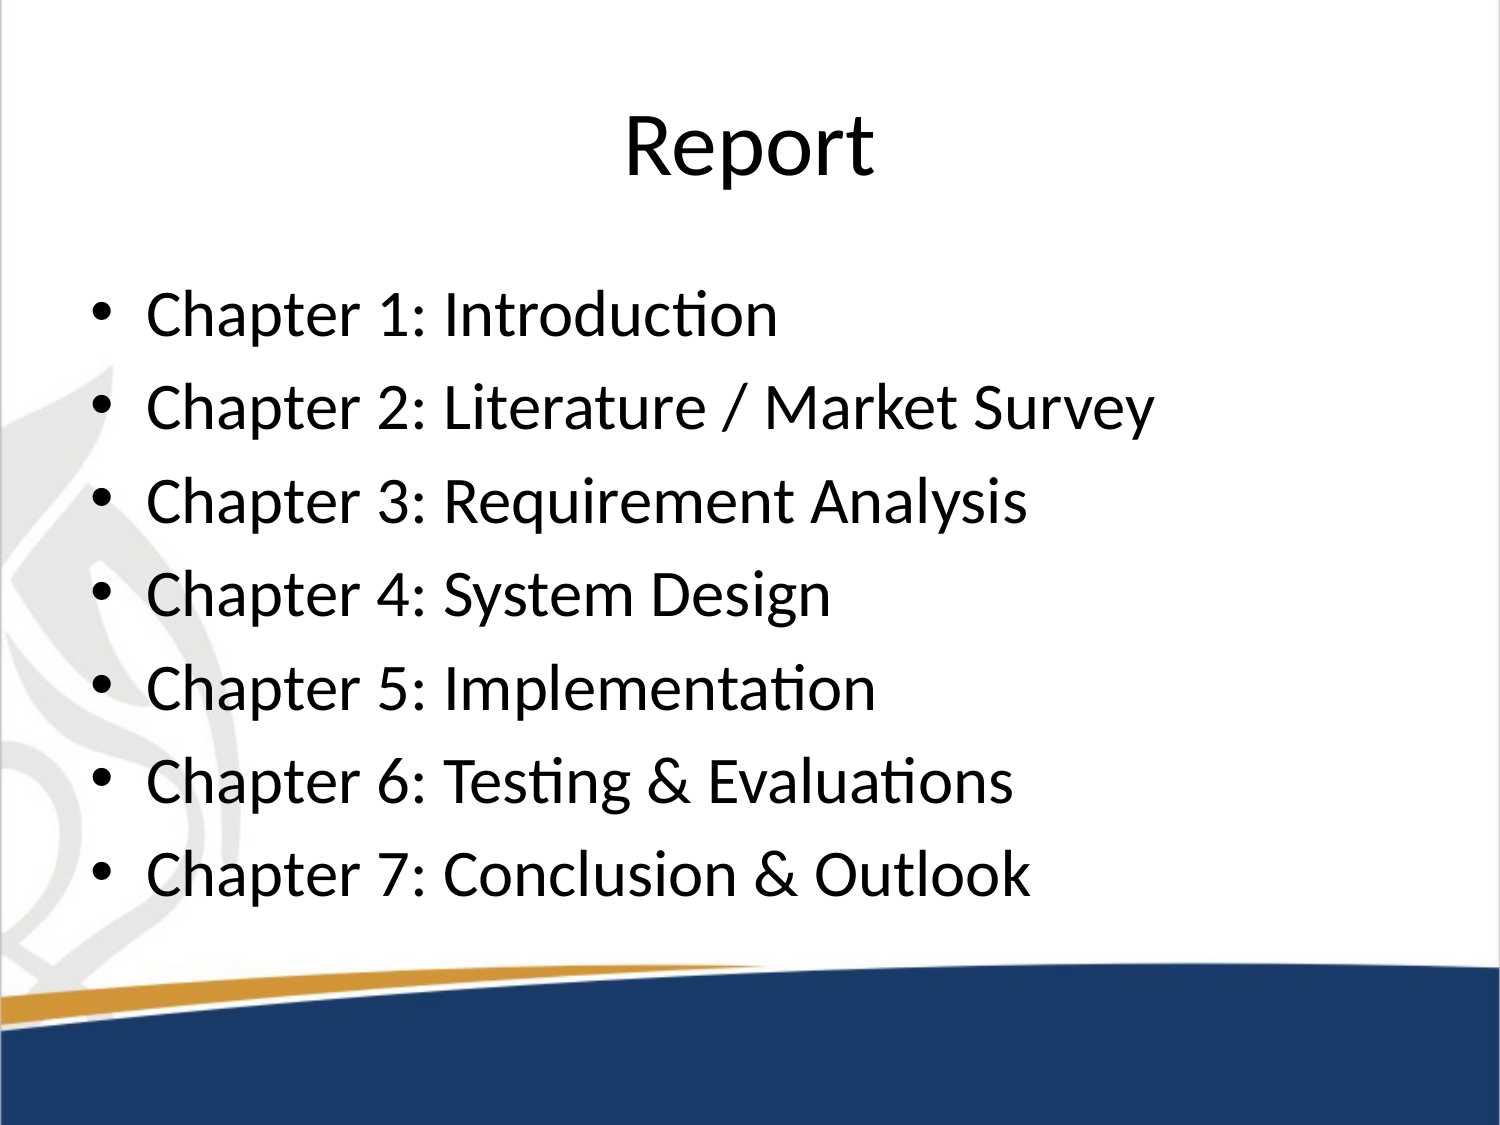

# Report
Chapter 1: Introduction
Chapter 2: Literature / Market Survey
Chapter 3: Requirement Analysis
Chapter 4: System Design
Chapter 5: Implementation
Chapter 6: Testing & Evaluations
Chapter 7: Conclusion & Outlook